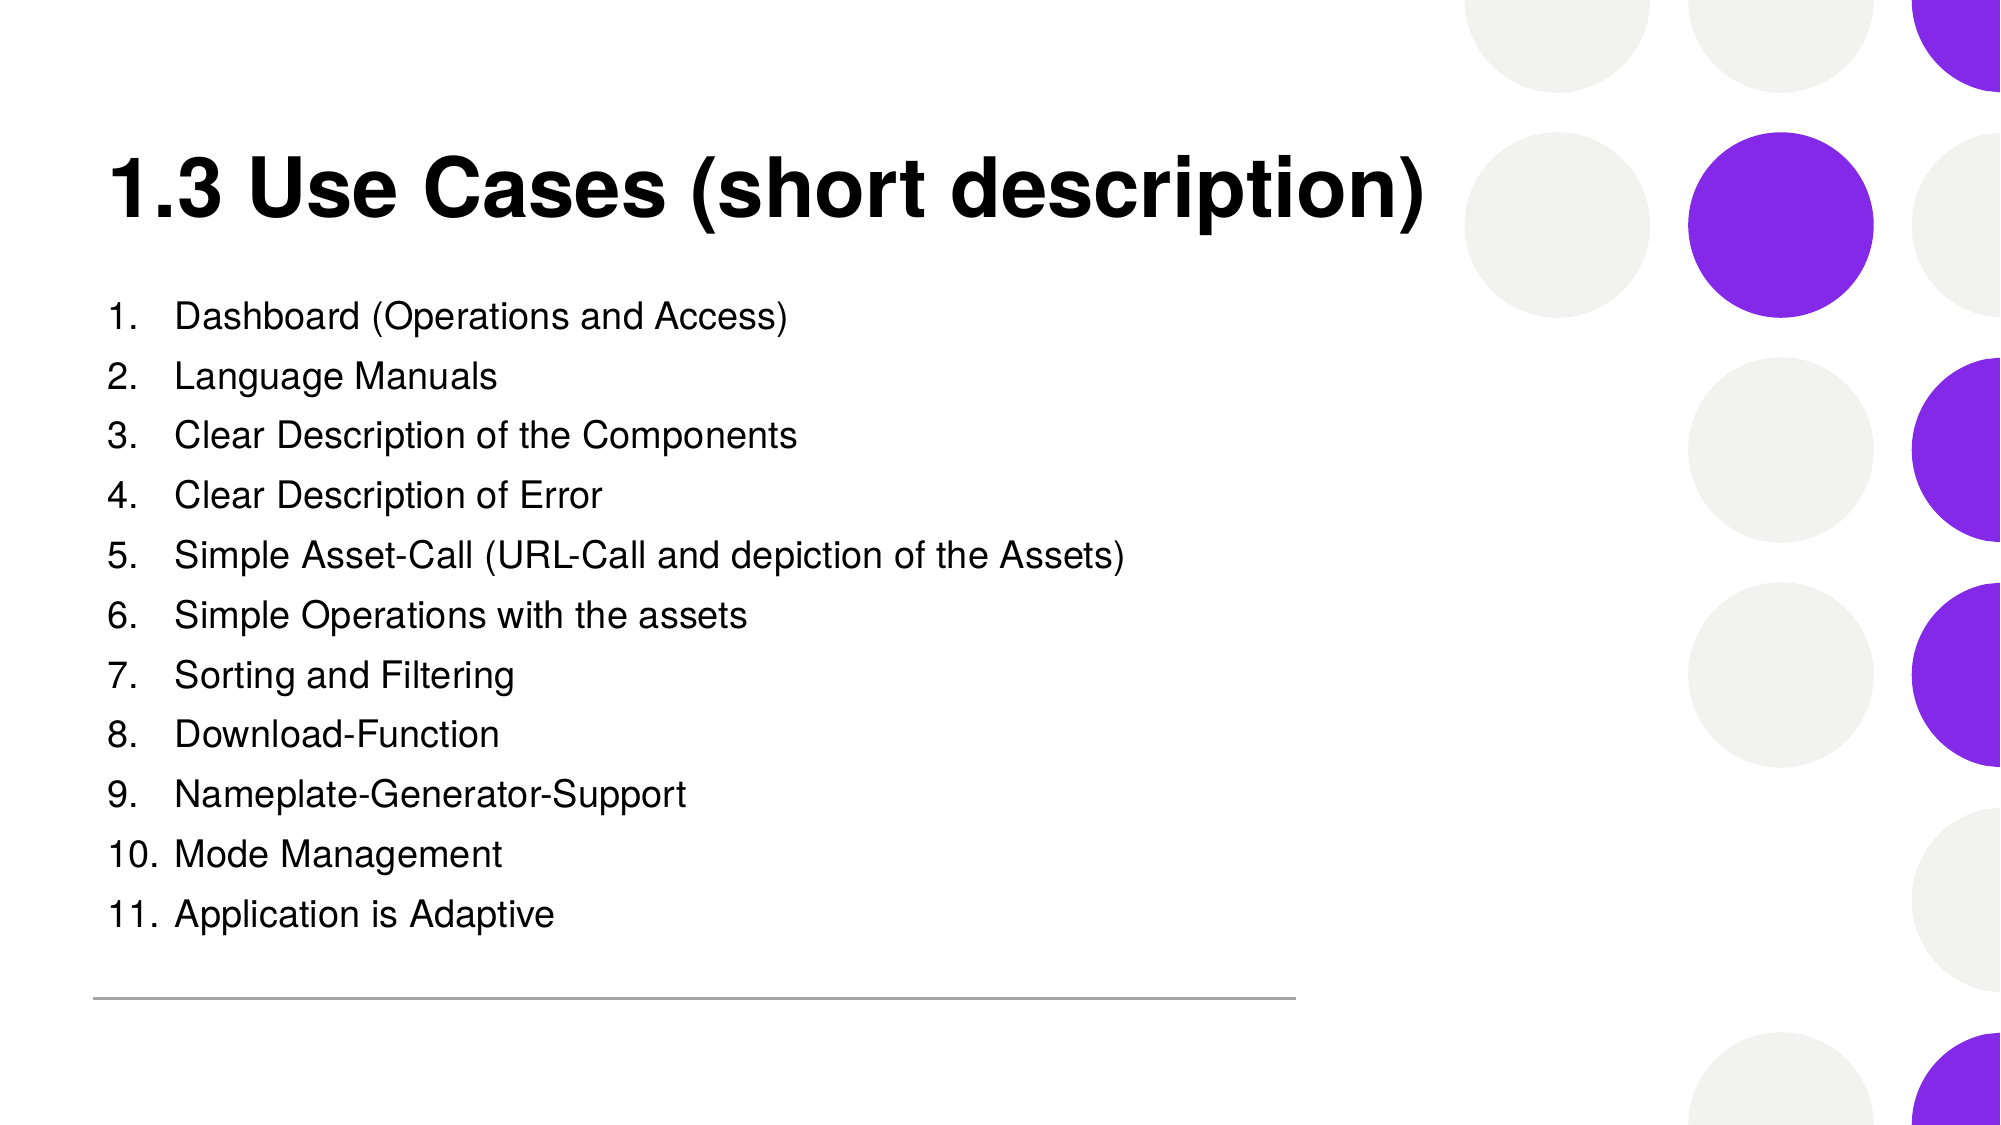

# 1.3 Use Cases (short description)
Dashboard (Operations and Access)
Language Manuals
Clear Description of the Components
Clear Description of Error
Simple Asset-Call (URL-Call and depiction of the Assets)
Simple Operations with the assets
Sorting and Filtering
Download-Function
Nameplate-Generator-Support
Mode Management
Application is Adaptive